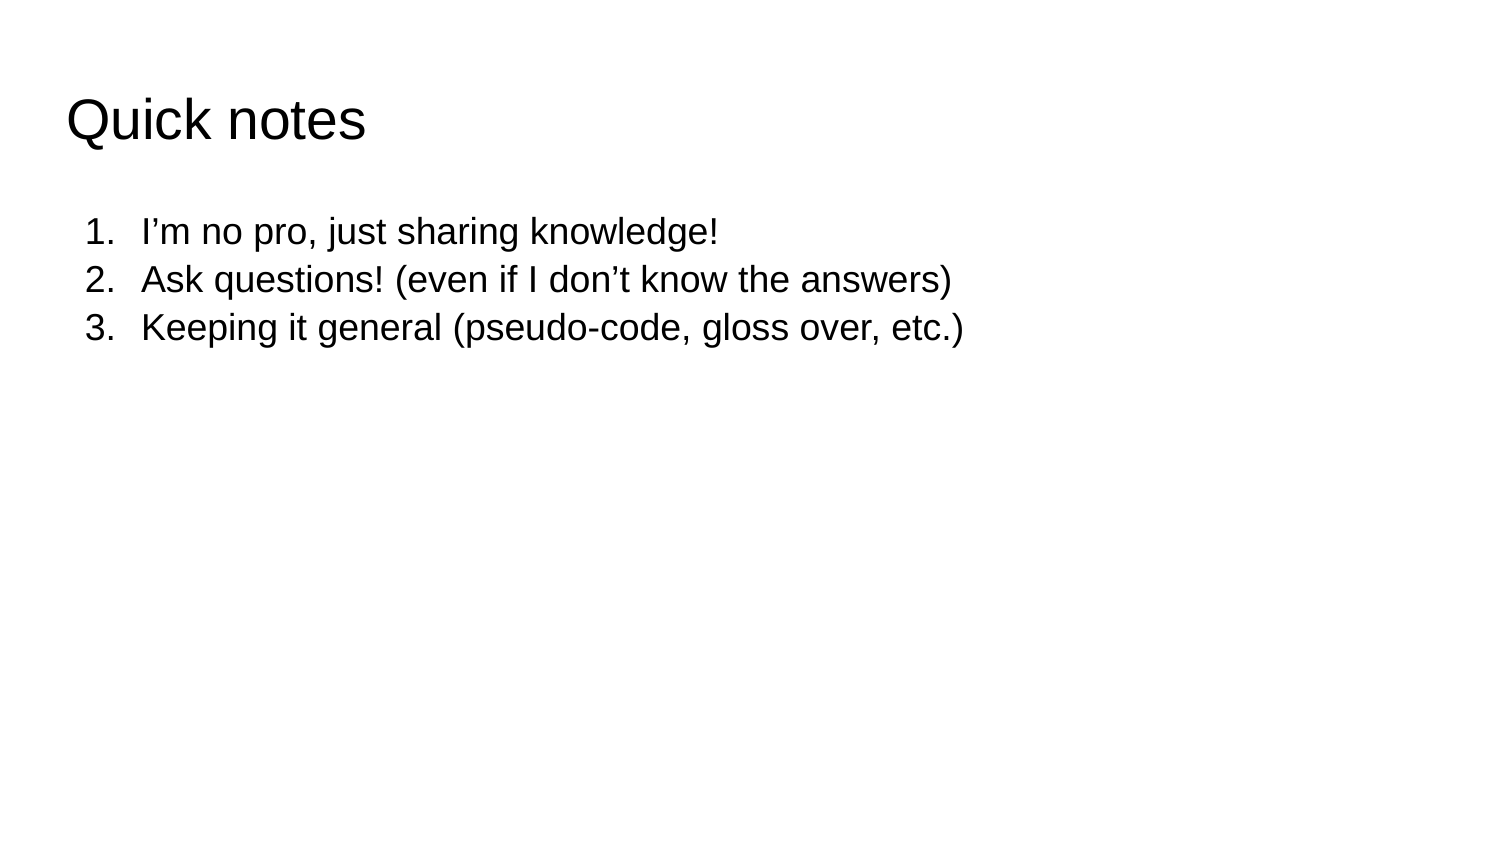

# Quick notes
I’m no pro, just sharing knowledge!
Ask questions! (even if I don’t know the answers)
Keeping it general (pseudo-code, gloss over, etc.)